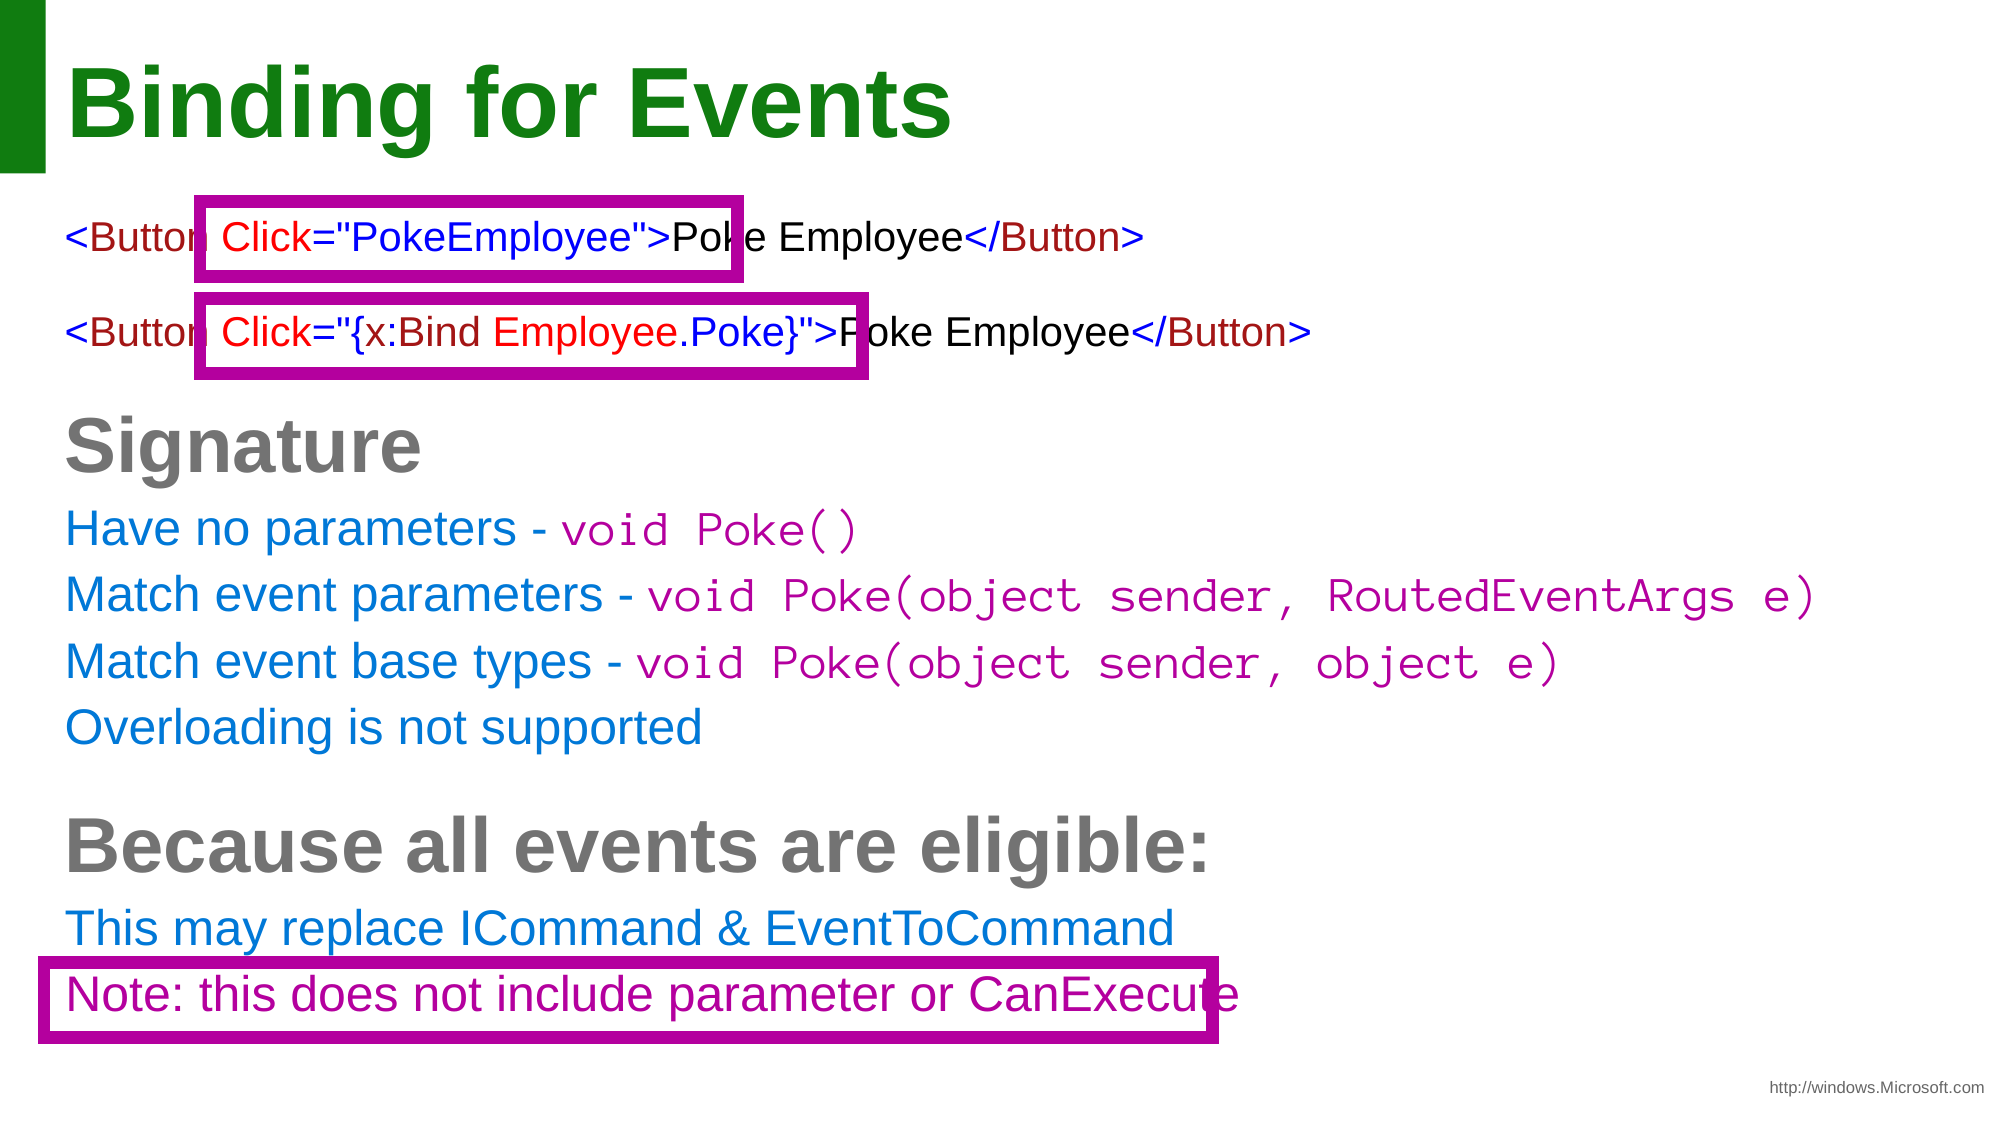

# Binding for Events
<Button Click="PokeEmployee">Poke Employee</Button>
<Button Click="{x:Bind Employee.Poke}">Poke Employee</Button>
Signature
Have no parameters - void Poke()
Match event parameters - void Poke(object sender, RoutedEventArgs e)
Match event base types - void Poke(object sender, object e)
Overloading is not supported
Because all events are eligible:
This may replace ICommand & EventToCommand
Note: this does not include parameter or CanExecute